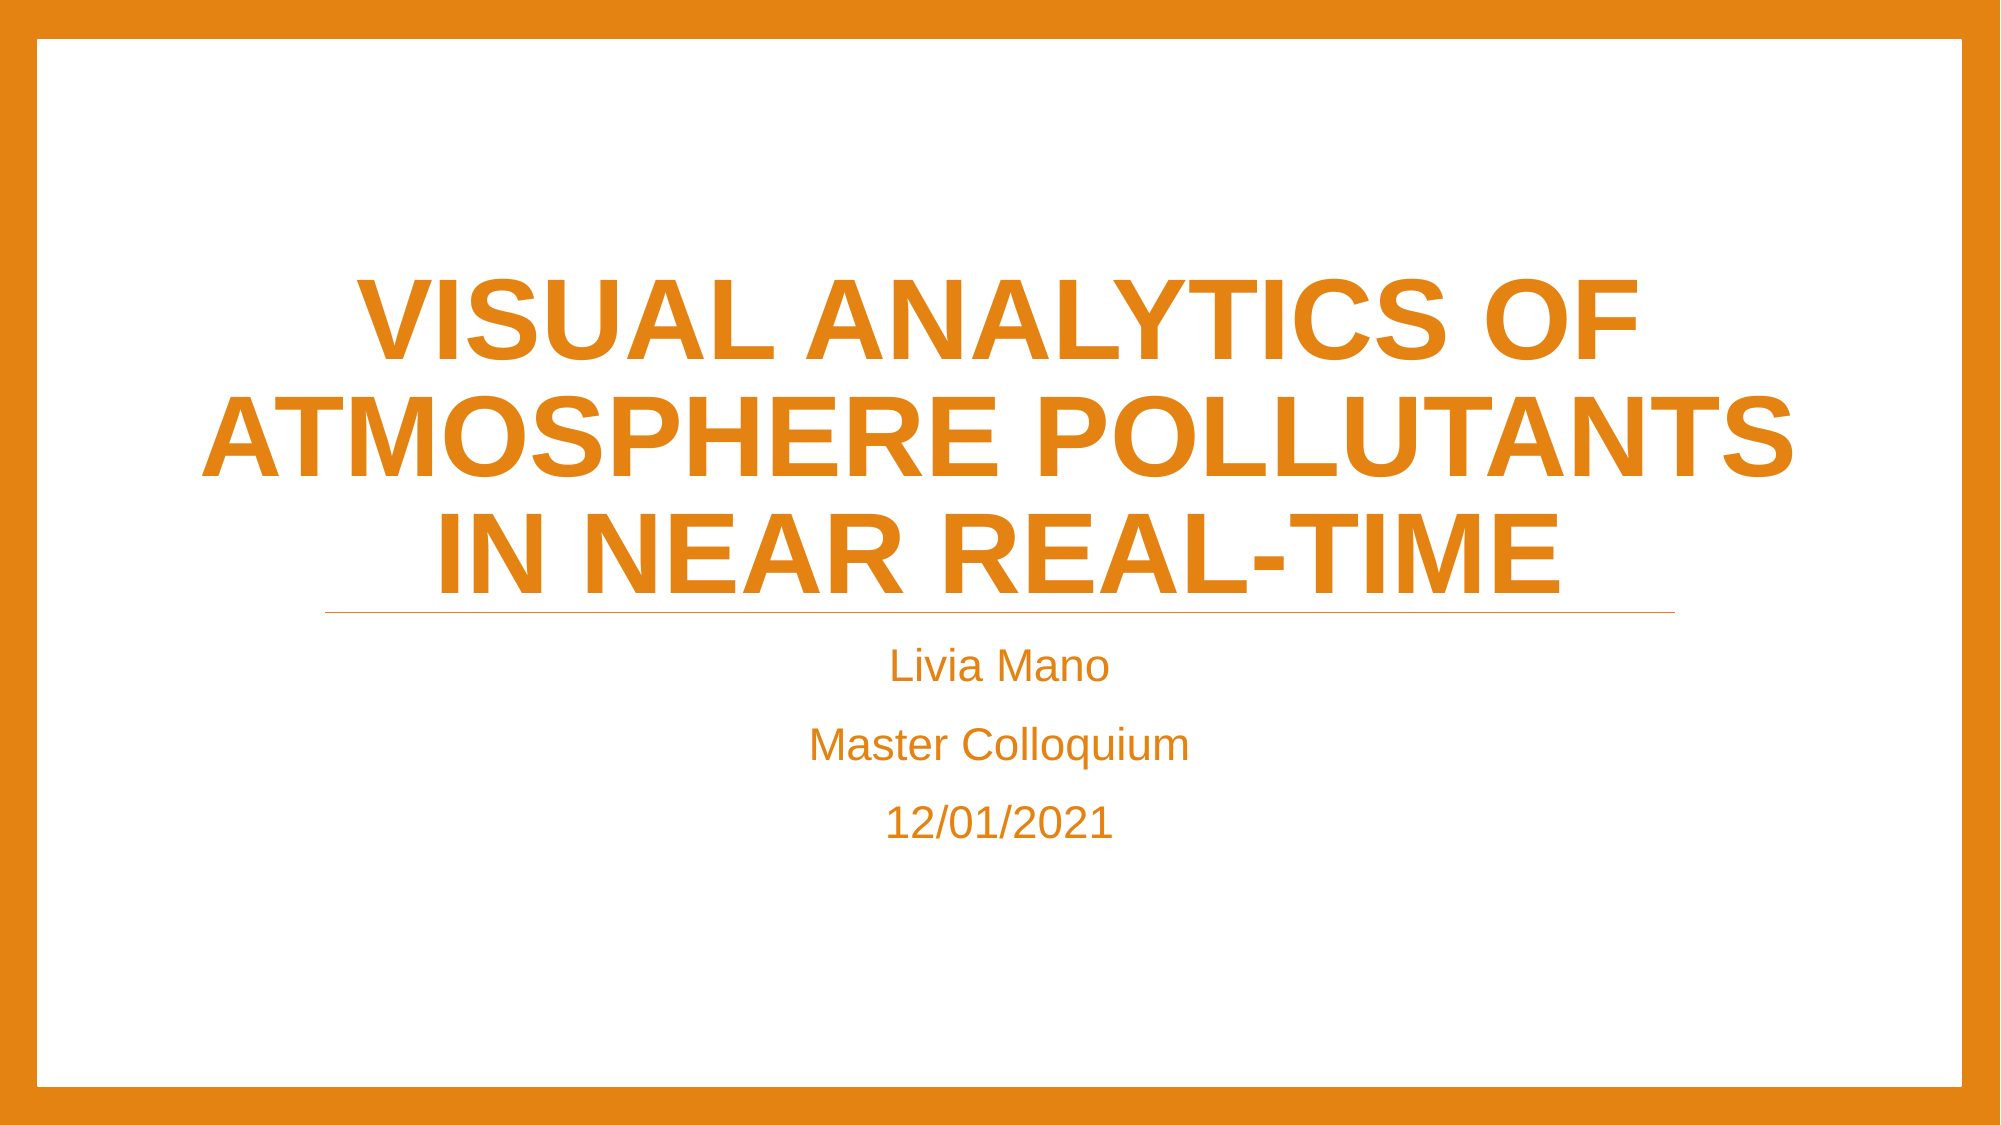

# Visual Analytics of Atmosphere Pollutants in Near Real-Time
Livia Mano
Master Colloquium
12/01/2021